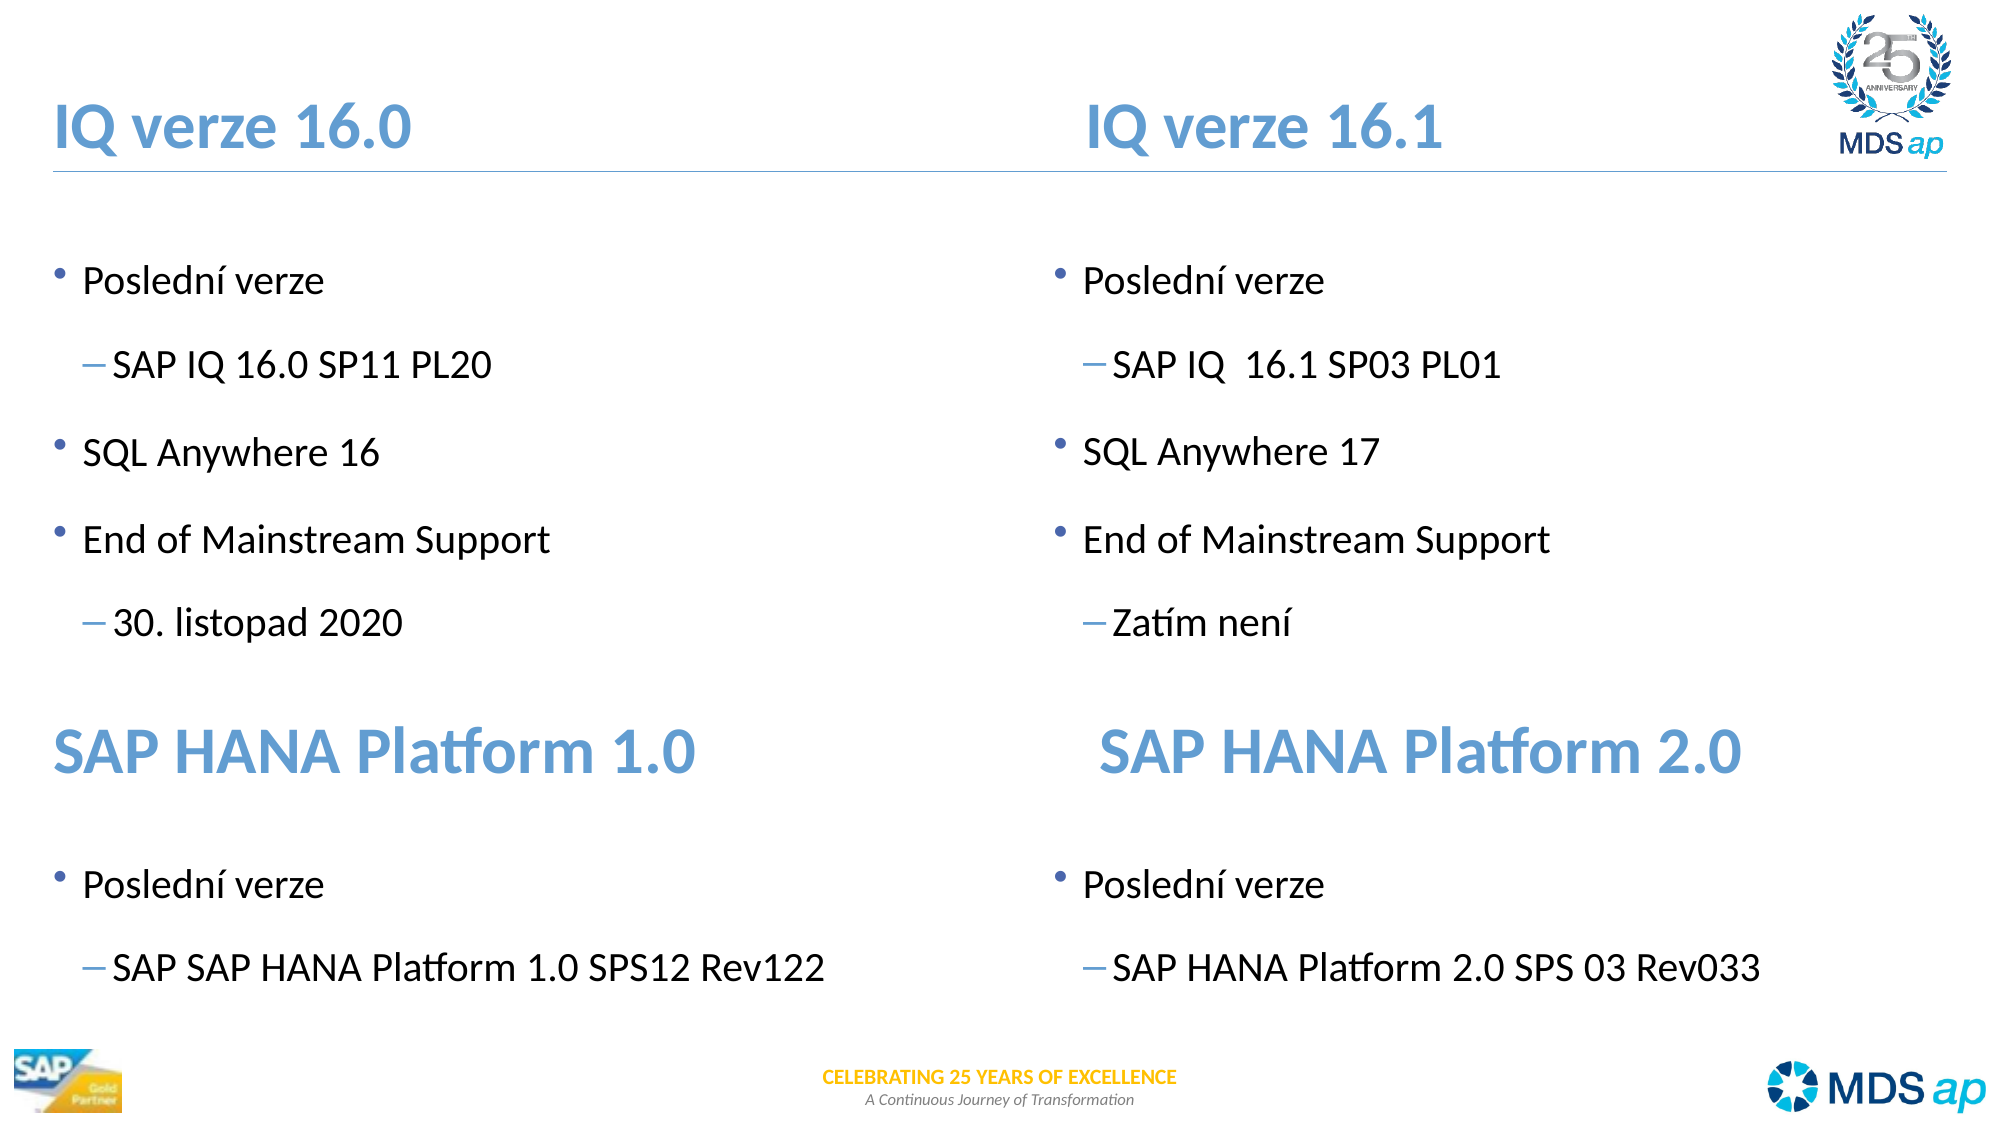

# IQ verze 16.0	IQ verze 16.1
Poslední verze
SAP IQ  16.1 SP03 PL01
SQL Anywhere 17
End of Mainstream Support
Zatím není

Poslední verze
SAP IQ 16.0 SP11 PL20
SQL Anywhere 16
End of Mainstream Support
30. listopad 2020
SAP HANA Platform 1.0	 SAP HANA Platform 2.0
Poslední verze
SAP HANA Platform 2.0 SPS 03 Rev033
Poslední verze
SAP SAP HANA Platform 1.0 SPS12 Rev122